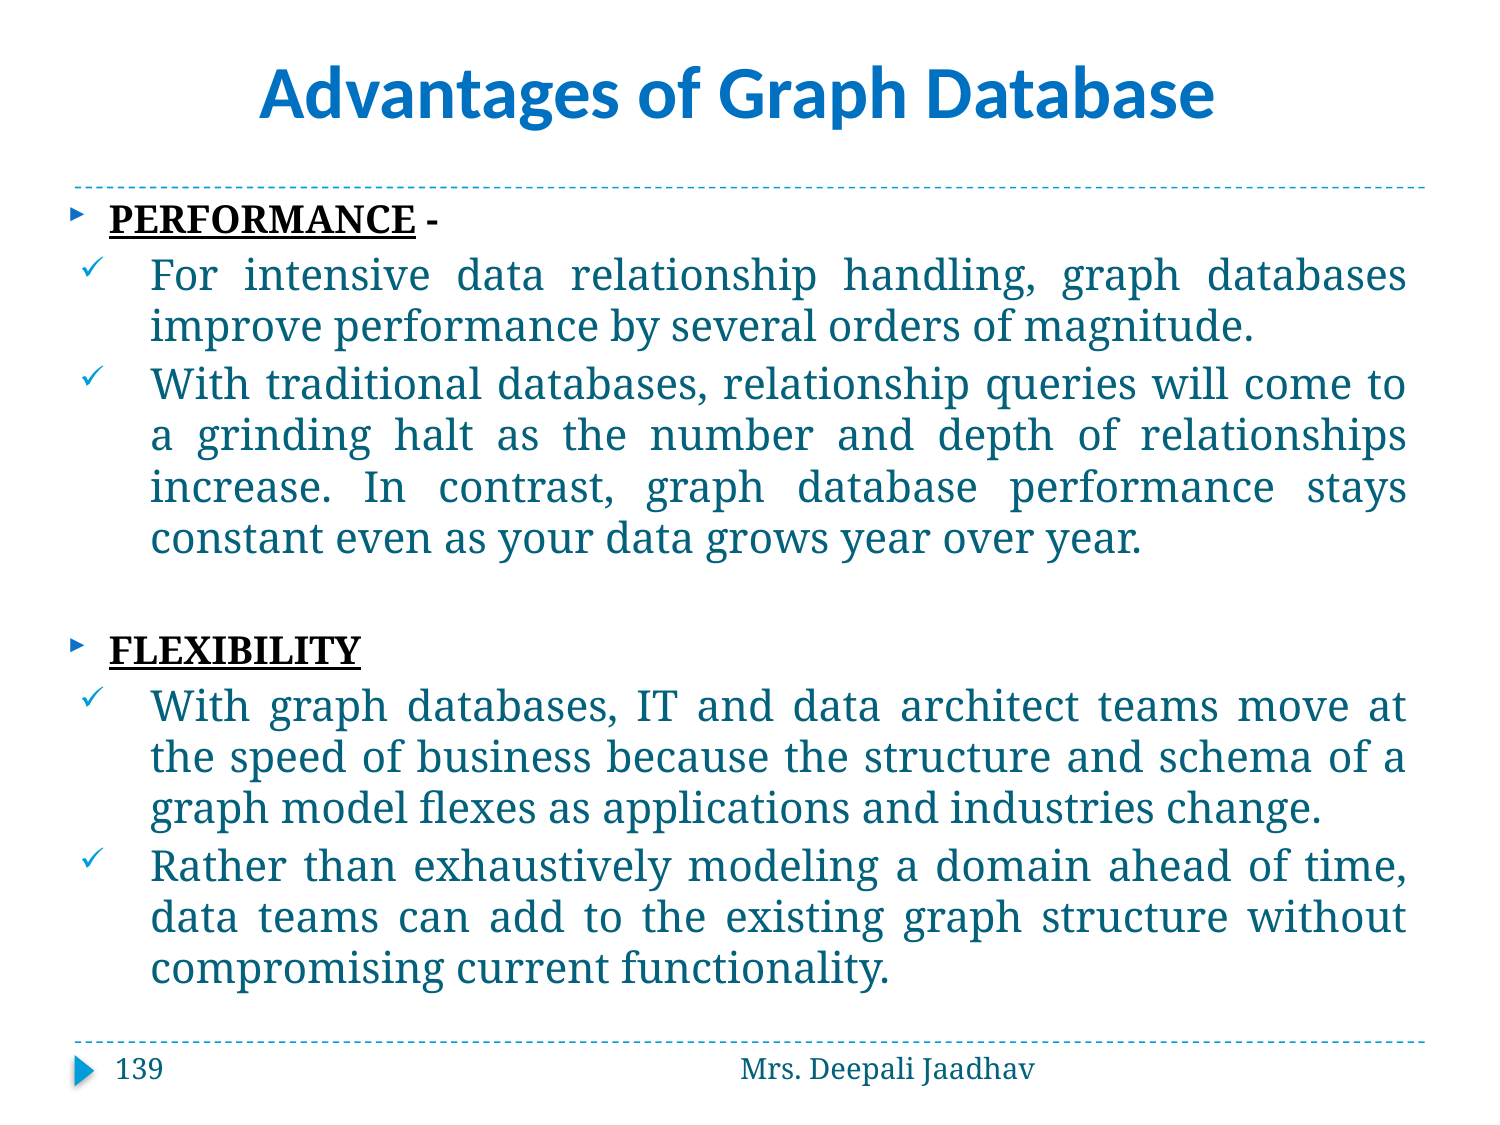

# Advantages of Graph Database
PERFORMANCE -
For intensive data relationship handling, graph databases improve performance by several orders of magnitude.
With traditional databases, relationship queries will come to a grinding halt as the number and depth of relationships increase. In contrast, graph database performance stays constant even as your data grows year over year.

FLEXIBILITY
With graph databases, IT and data architect teams move at the speed of business because the structure and schema of a graph model flexes as applications and industries change.
Rather than exhaustively modeling a domain ahead of time, data teams can add to the existing graph structure without compromising current functionality.

139
Mrs. Deepali Jaadhav